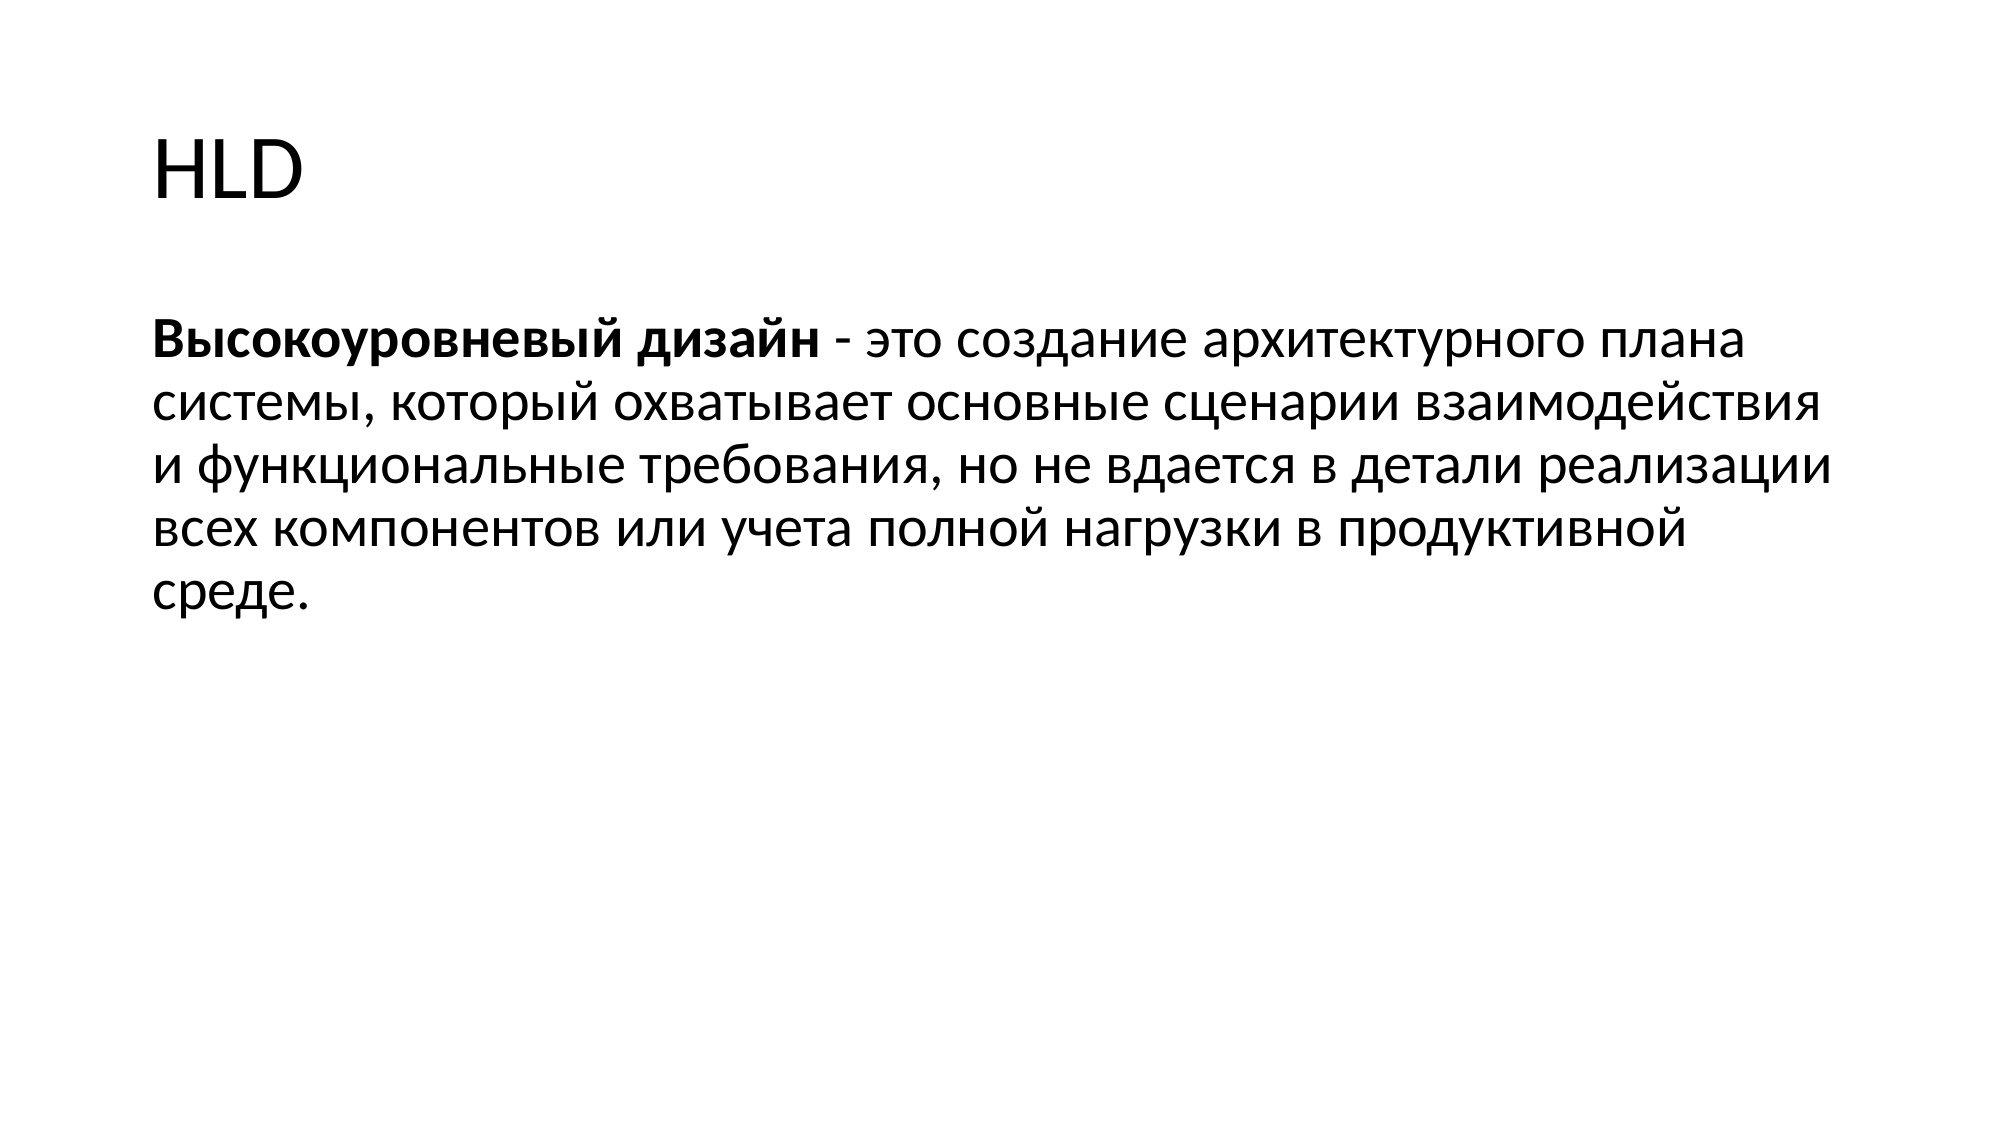

# HLD
Высокоуровневый дизайн - это создание архитектурного плана системы, который охватывает основные сценарии взаимодействия и функциональные требования, но не вдается в детали реализации всех компонентов или учета полной нагрузки в продуктивной среде.